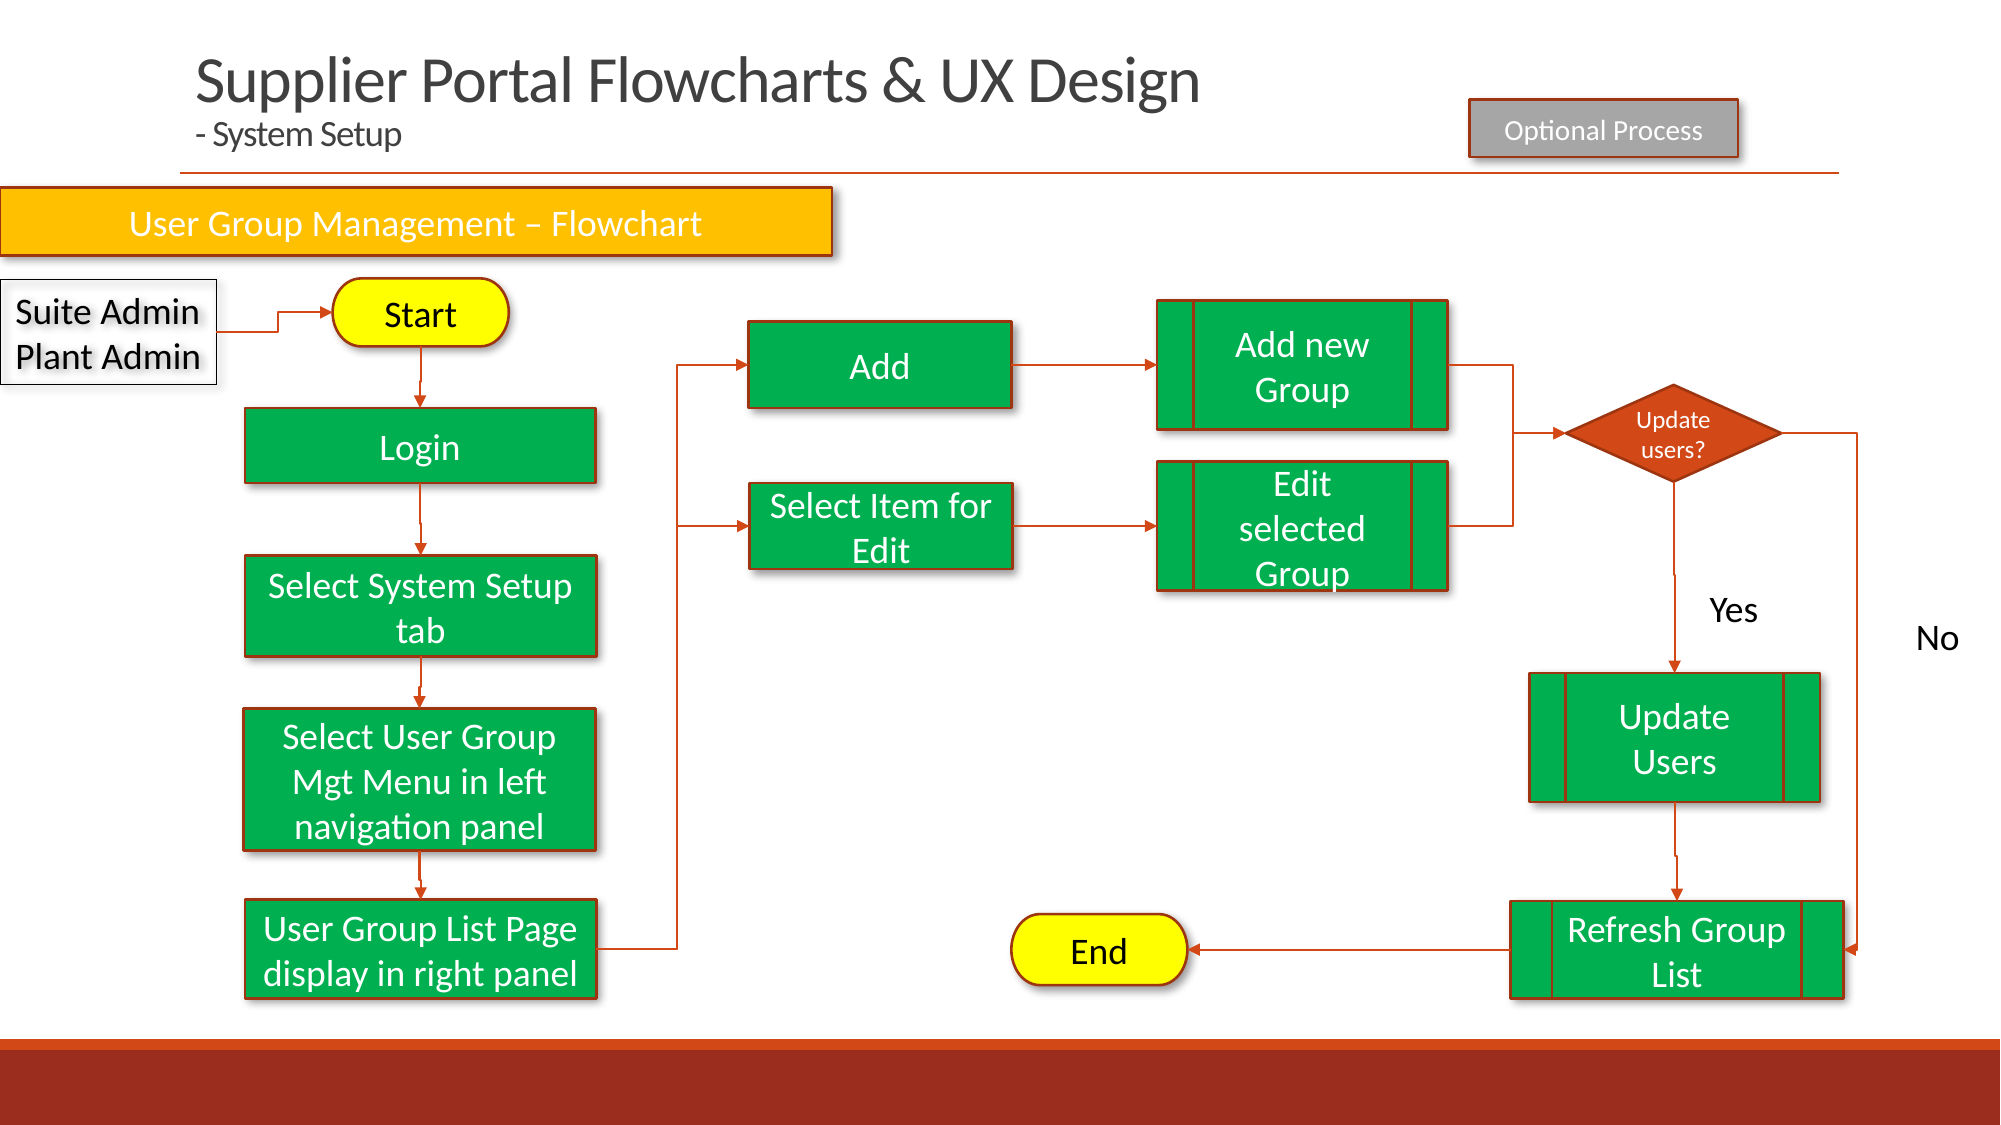

# Supplier Portal Flowcharts & UX Design - System Setup
Optional Process
User Group Management – Flowchart
Start
Suite Admin
Plant Admin
Add new Group
Add
Update users?
Login
Edit selected Group
Select Item for Edit
Select System Setup tab
Yes
No
Update Users
Select User Group Mgt Menu in left navigation panel
User Group List Page display in right panel
Refresh Group List
End